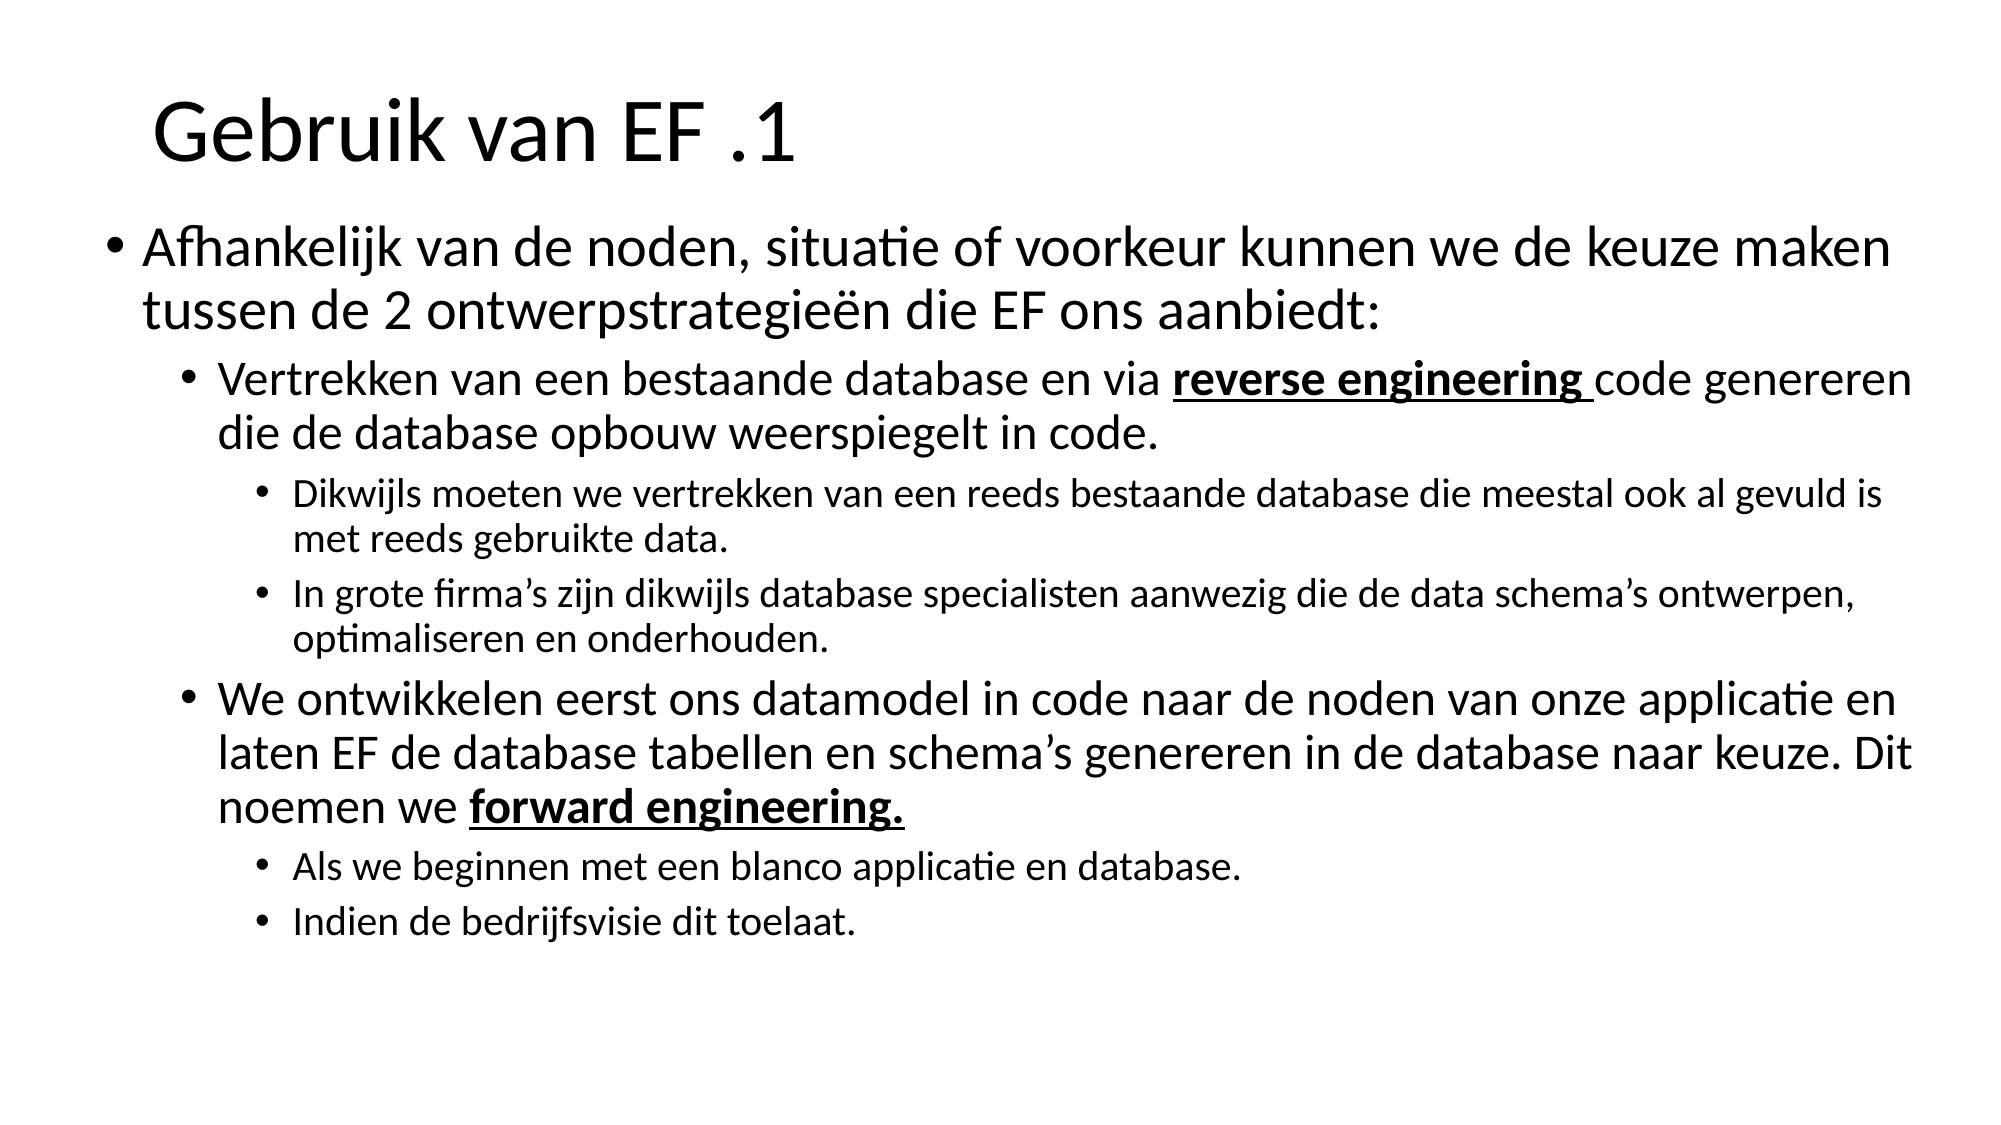

# Gebruik van EF .1
Afhankelijk van de noden, situatie of voorkeur kunnen we de keuze maken tussen de 2 ontwerpstrategieën die EF ons aanbiedt:
Vertrekken van een bestaande database en via reverse engineering code genereren die de database opbouw weerspiegelt in code.
Dikwijls moeten we vertrekken van een reeds bestaande database die meestal ook al gevuld is met reeds gebruikte data.
In grote firma’s zijn dikwijls database specialisten aanwezig die de data schema’s ontwerpen, optimaliseren en onderhouden.
We ontwikkelen eerst ons datamodel in code naar de noden van onze applicatie en laten EF de database tabellen en schema’s genereren in de database naar keuze. Dit noemen we forward engineering.
Als we beginnen met een blanco applicatie en database.
Indien de bedrijfsvisie dit toelaat.